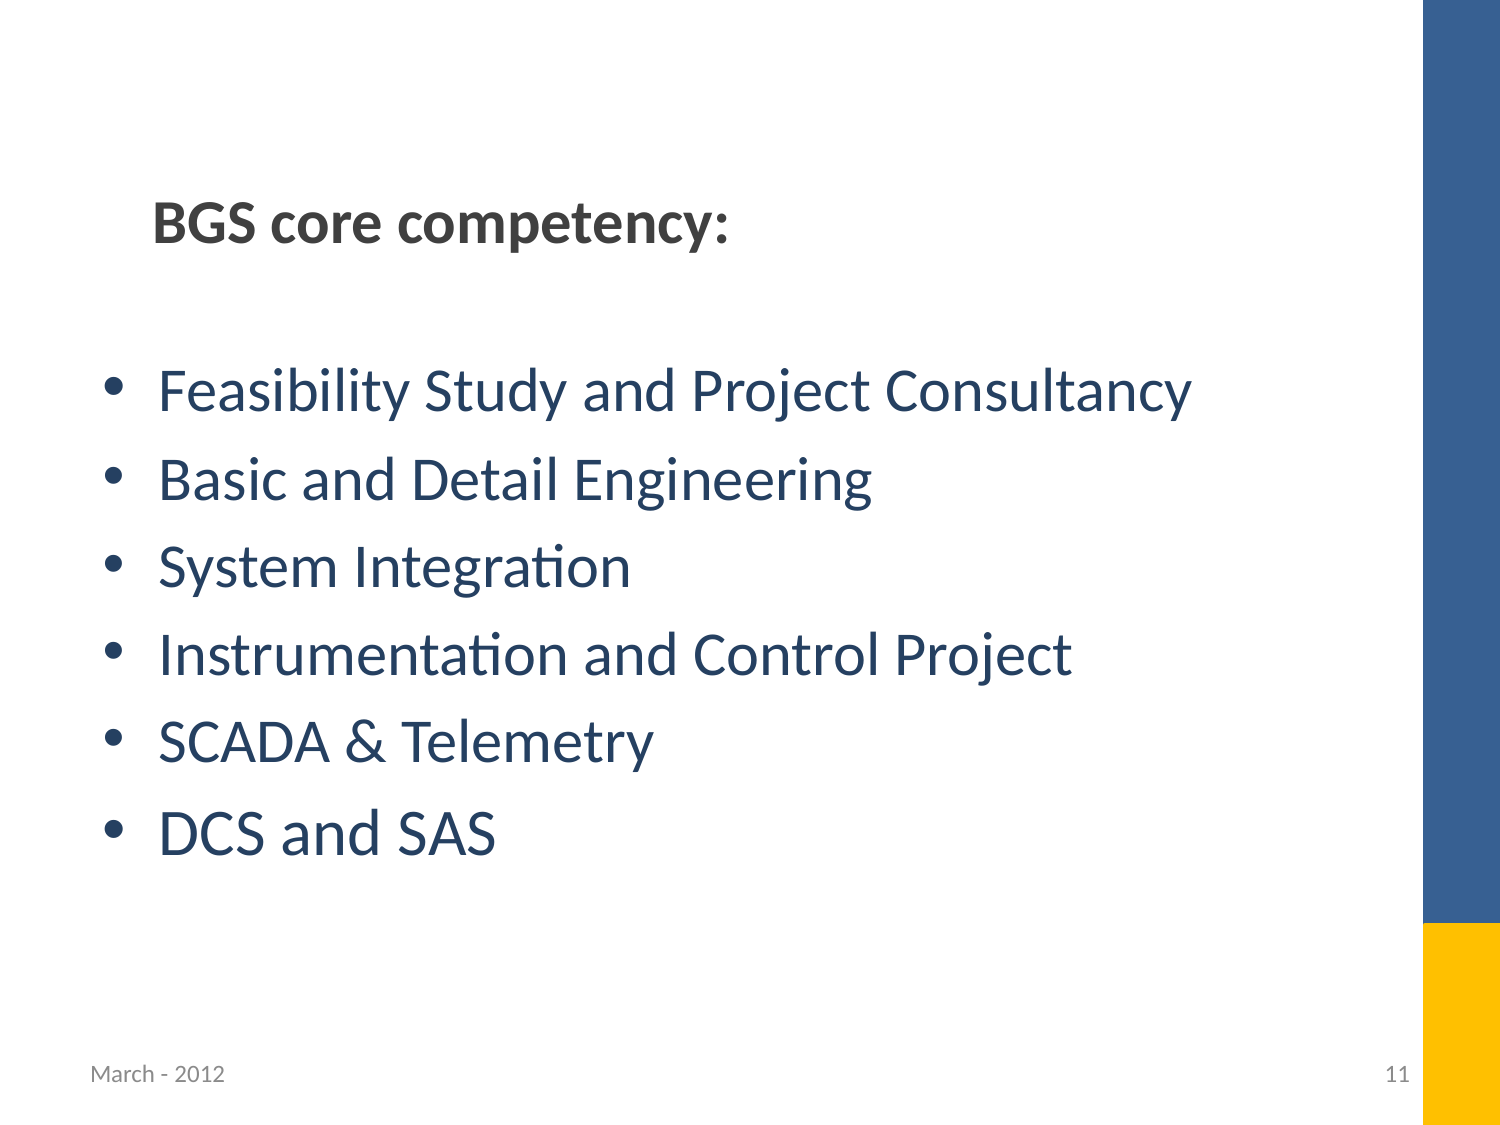

# BGS core competency:‏
‏Feasibility Study and Project Consultancy
‏Basic and Detail Engineering
‏System Integration
‏Instrumentation and Control Project
SCADA & Telemetry
DCS and SAS

March - 2012
11